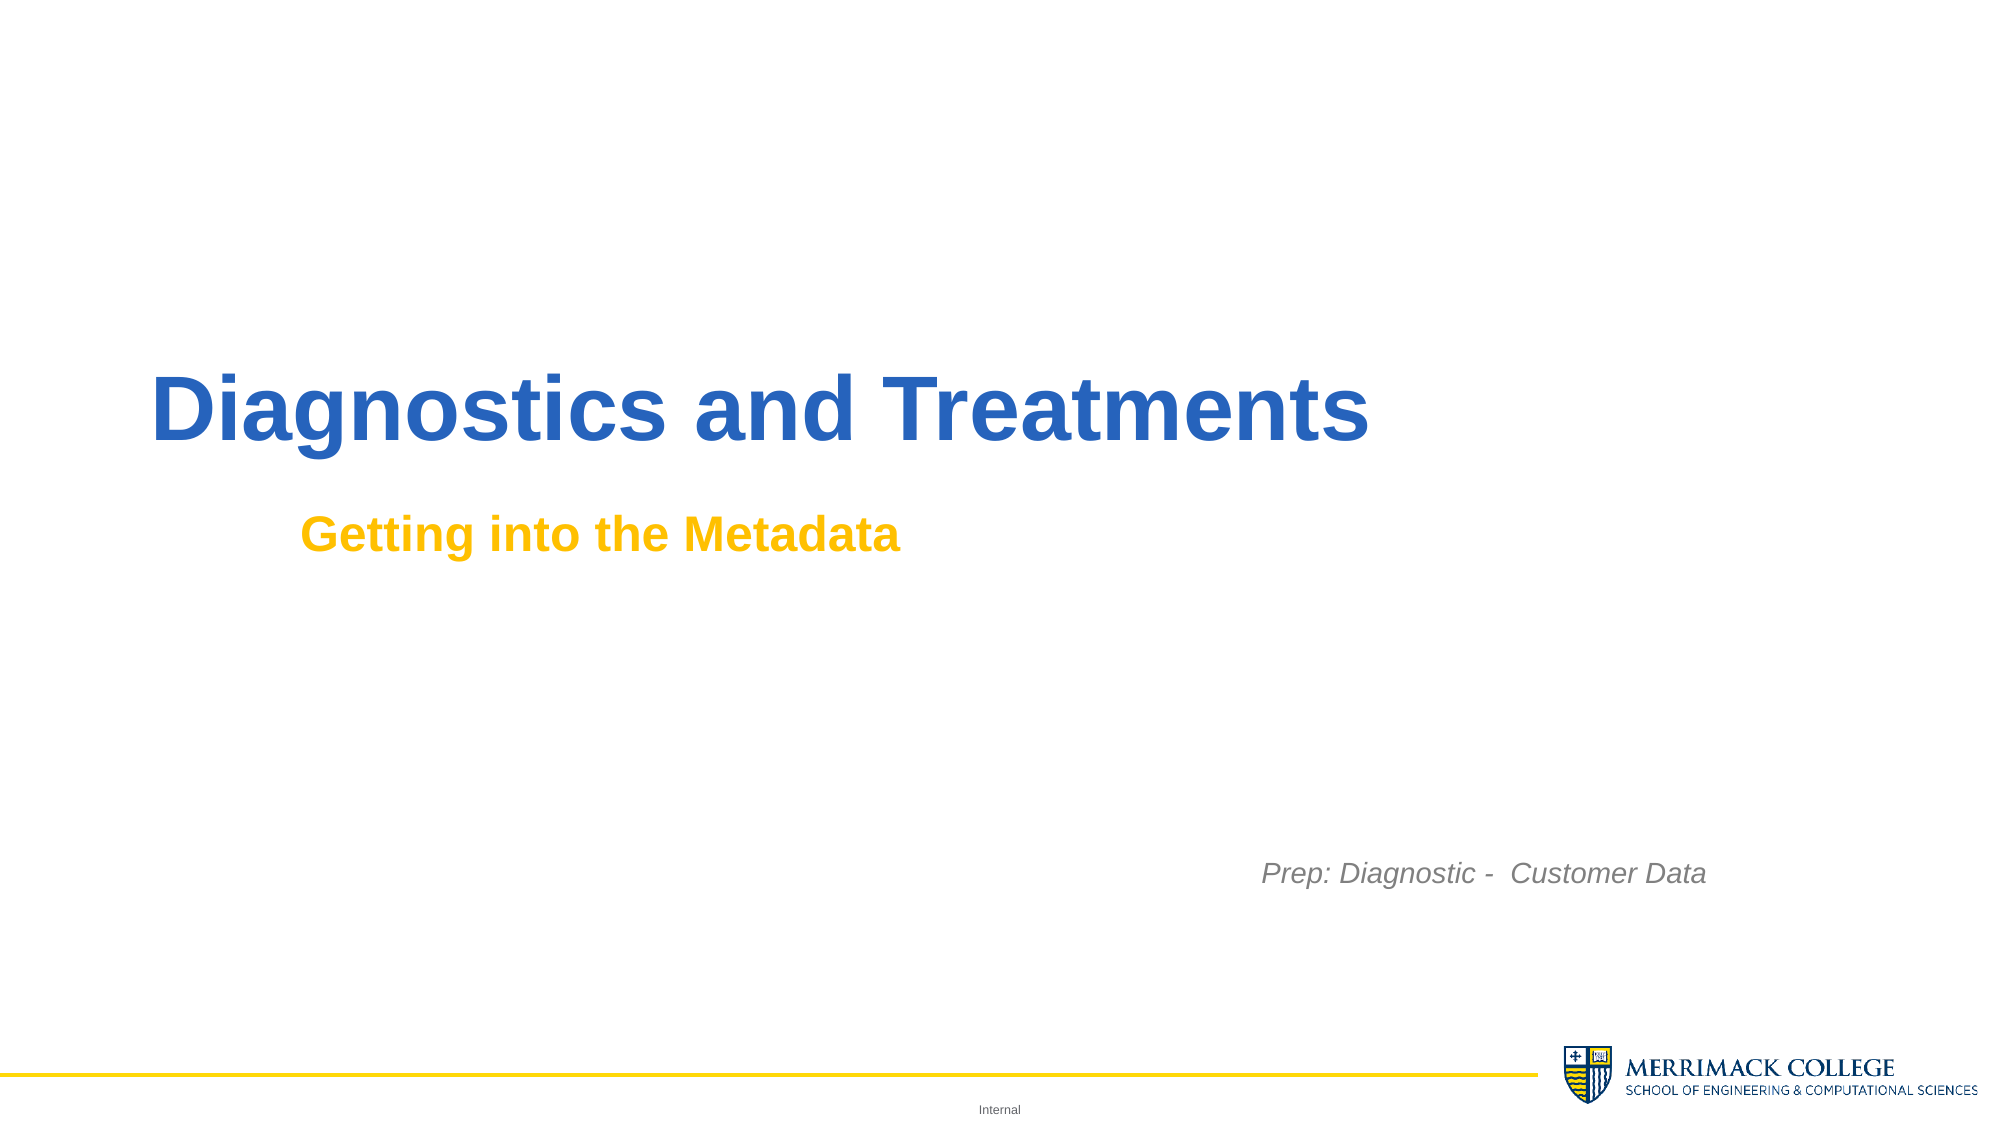

Diagnostics and Treatments
Getting into the Metadata
Prep: Diagnostic -  Customer Data